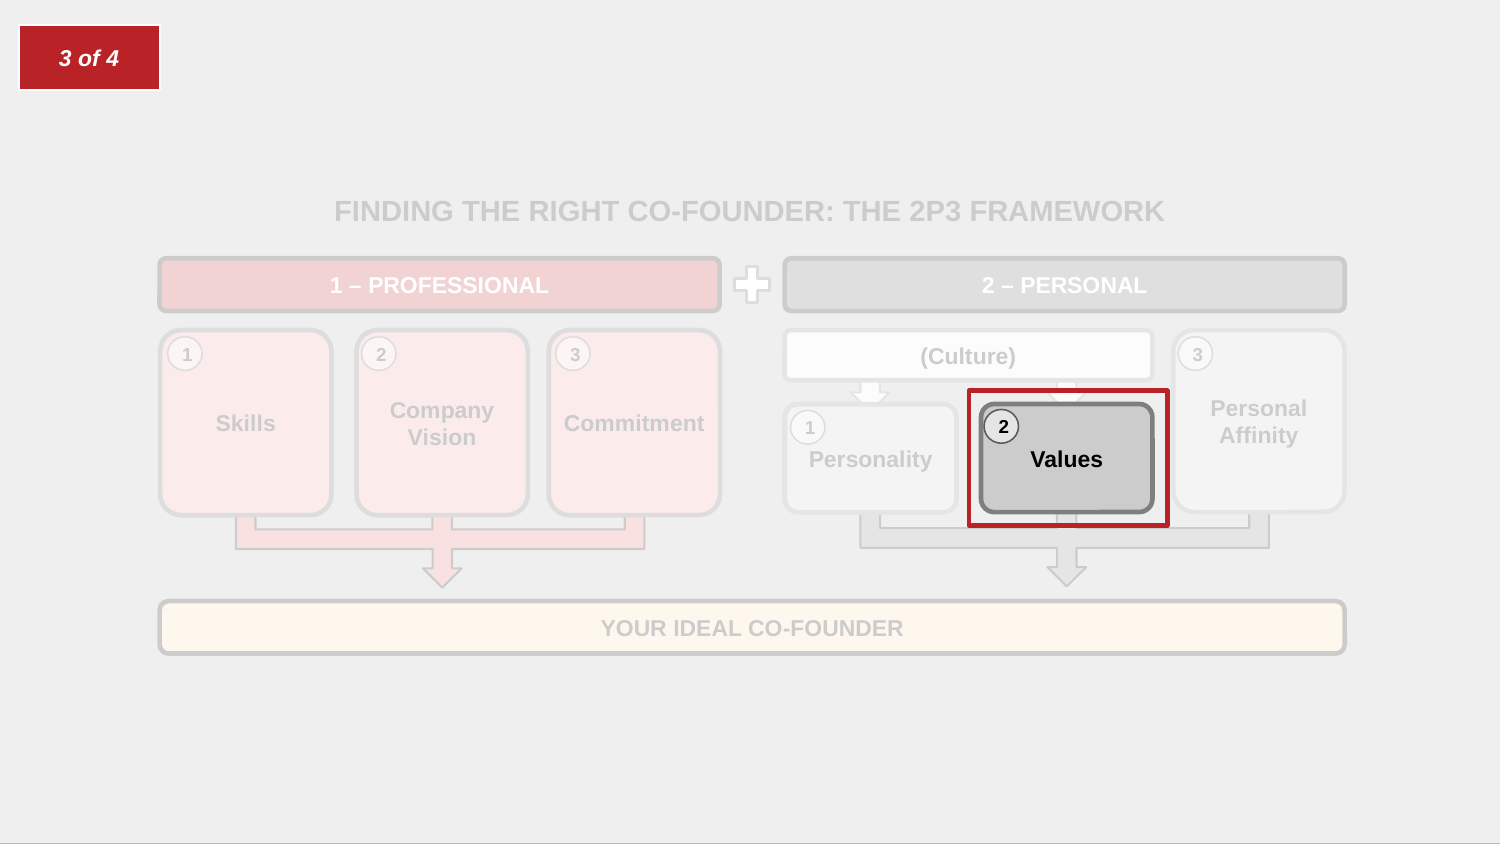

3 of 4
FINDING THE RIGHT CO-FOUNDER: THE 2P3 FRAMEWORK
1 – PROFESSIONAL
2 – PERSONAL

Commitment
(Culture)
Personal Affinity
Skills
Company Vision
1
2
3
3

Personality
Values
Personality
2
1
1

YOUR IDEAL CO-FOUNDER